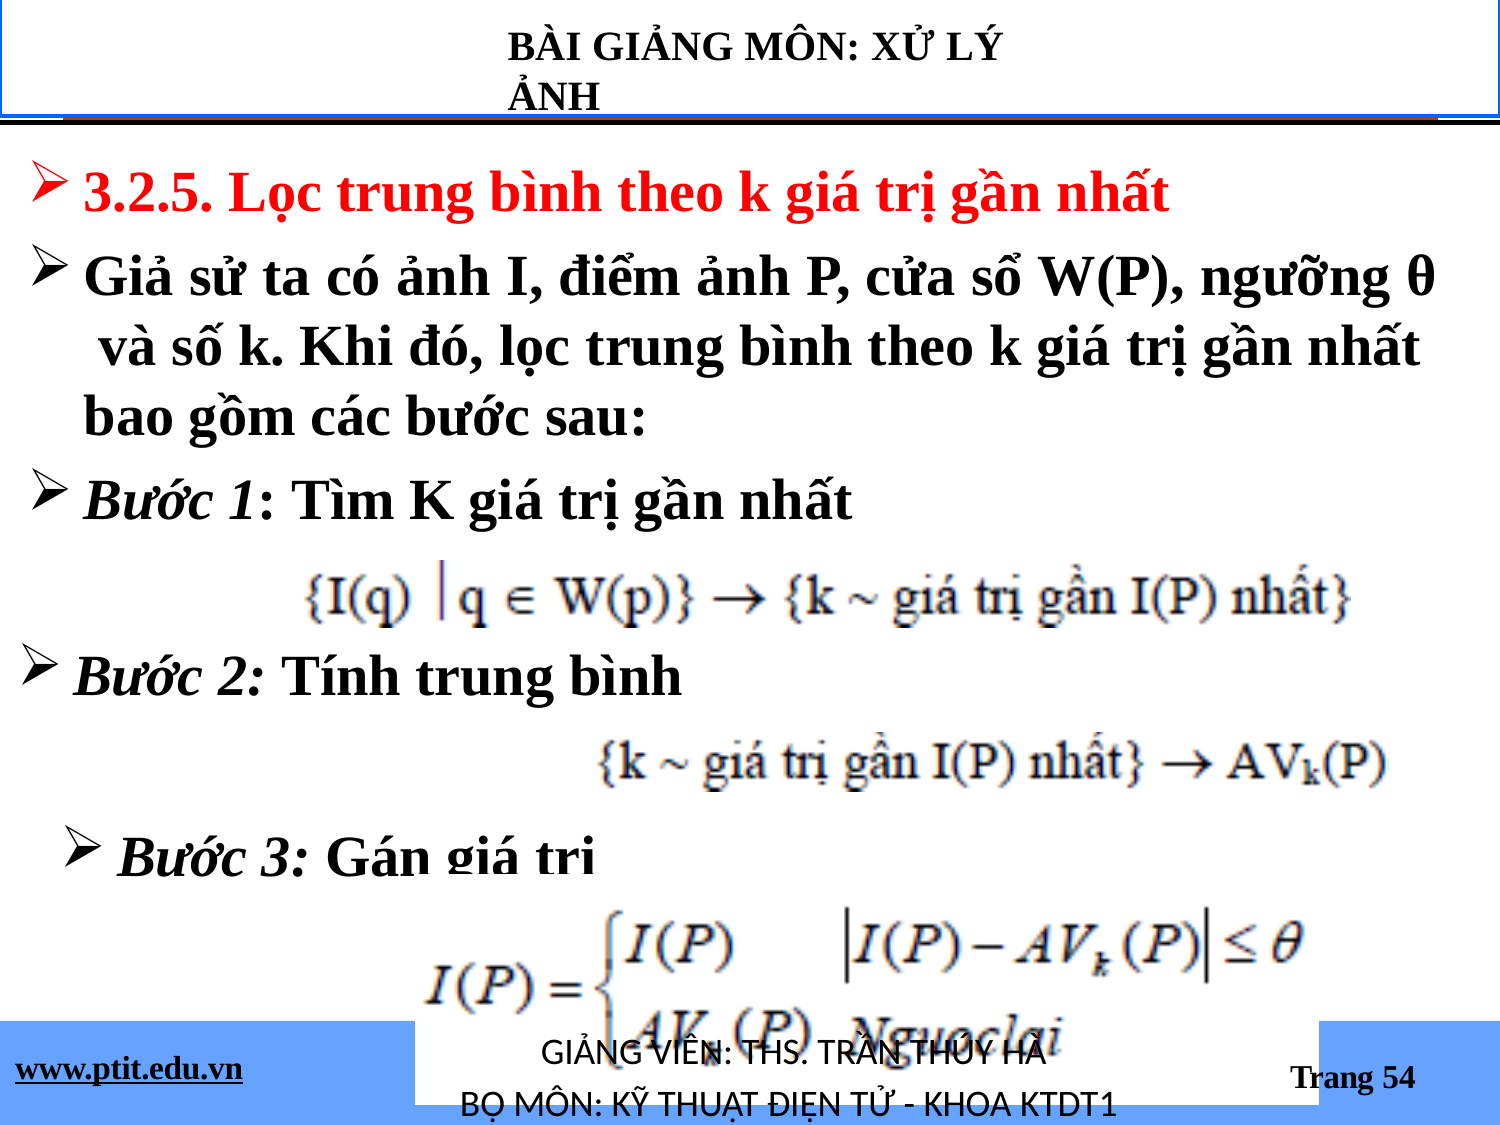

# BÀI GIẢNG MÔN: XỬ LÝ ẢNH
3.2.5. Lọc trung bình theo k giá trị gần nhất
Giả sử ta có ảnh I, điểm ảnh P, cửa sổ W(P), ngưỡng θ  và số k. Khi đó, lọc trung bình theo k giá trị gần nhất  bao gồm các bước sau:
Bước 1: Tìm K giá trị gần nhất

Bước 2: Tính trung bình

Bước 3: Gán giá trị

GIẢNG VIÊN: THS. TRẦN THÚY HÀ
BỘ MÔN: KỸ THUẬT ĐIỆN TỬ - KHOA KTDT1
www.ptit.edu.vn
Trang 54